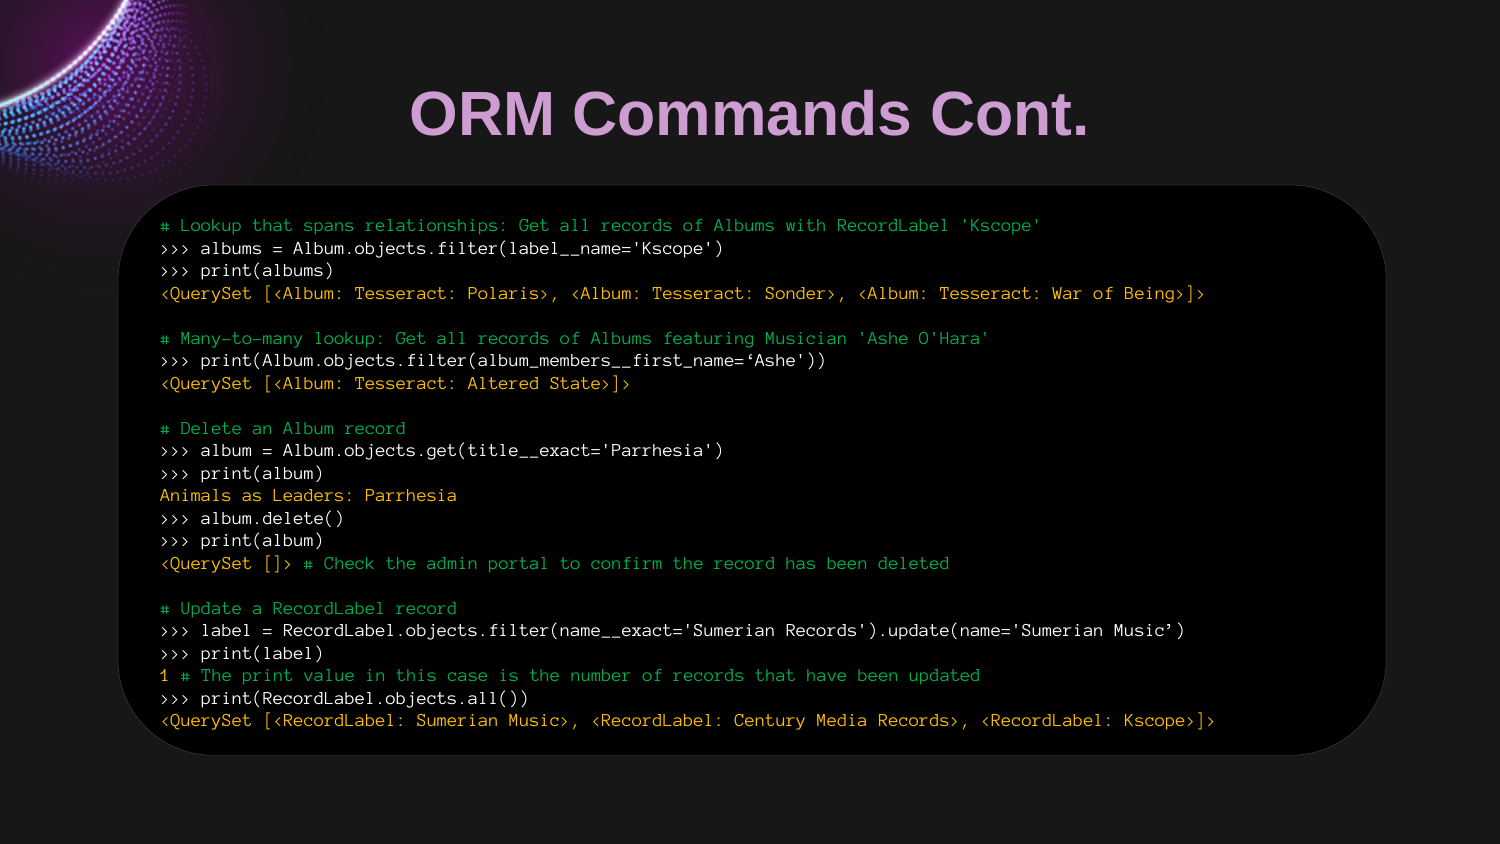

# ORM Commands Cont.
# Lookup that spans relationships: Get all records of Albums with RecordLabel 'Kscope'
>>> albums = Album.objects.filter(label__name='Kscope')
>>> print(albums)
<QuerySet [<Album: Tesseract: Polaris>, <Album: Tesseract: Sonder>, <Album: Tesseract: War of Being>]>

# Many-to-many lookup: Get all records of Albums featuring Musician 'Ashe O'Hara'
>>> print(Album.objects.filter(album_members__first_name=‘Ashe'))
<QuerySet [<Album: Tesseract: Altered State>]>

# Delete an Album record
>>> album = Album.objects.get(title__exact='Parrhesia')
>>> print(album)
Animals as Leaders: Parrhesia
>>> album.delete()
>>> print(album)
<QuerySet []> # Check the admin portal to confirm the record has been deleted

# Update a RecordLabel record
>>> label = RecordLabel.objects.filter(name__exact='Sumerian Records').update(name='Sumerian Music’)
>>> print(label)
1 # The print value in this case is the number of records that have been updated
>>> print(RecordLabel.objects.all())
<QuerySet [<RecordLabel: Sumerian Music>, <RecordLabel: Century Media Records>, <RecordLabel: Kscope>]>